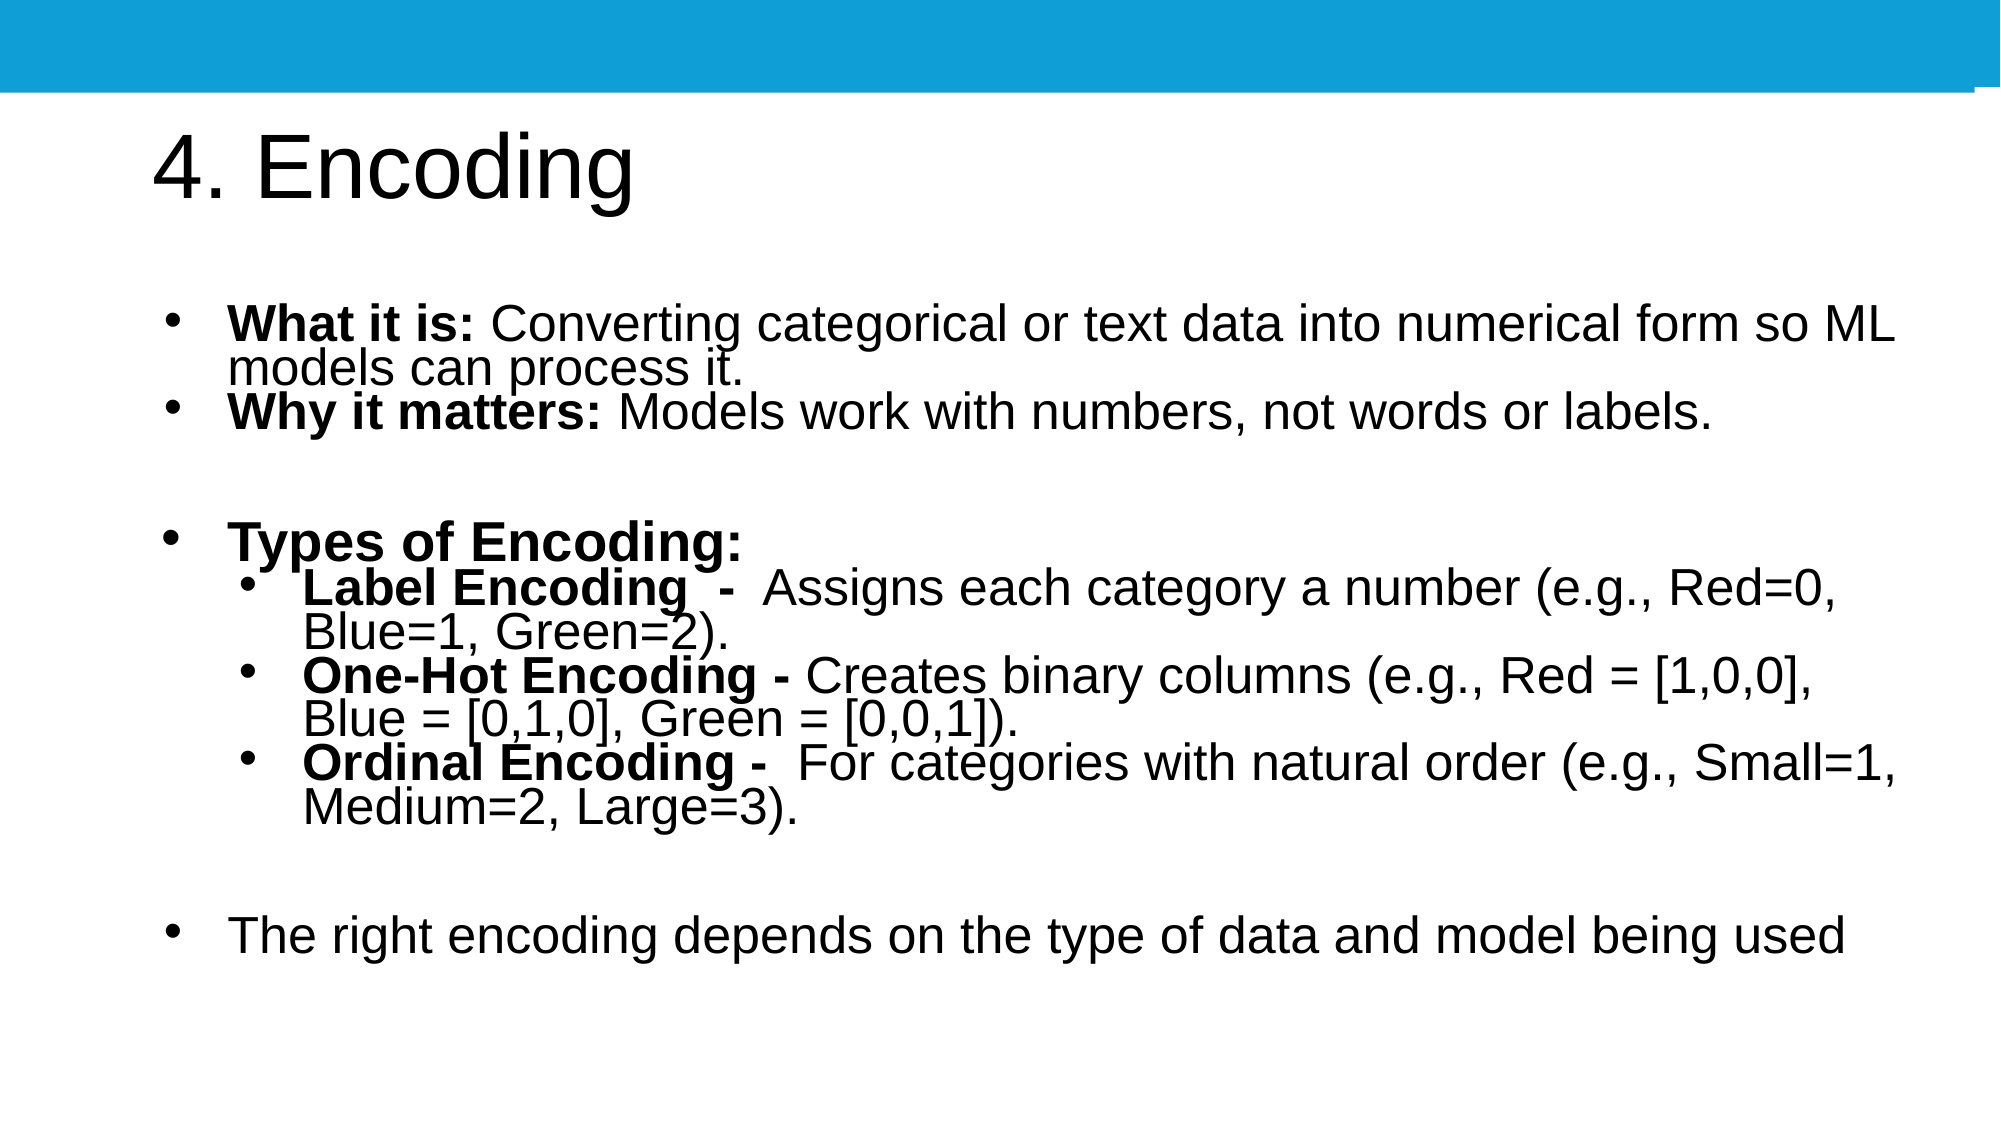

# 4. Encoding
What it is: Converting categorical or text data into numerical form so ML models can process it.
Why it matters: Models work with numbers, not words or labels.

Types of Encoding:
Label Encoding  -  Assigns each category a number (e.g., Red=0, Blue=1, Green=2).
One-Hot Encoding - Creates binary columns (e.g., Red = [1,0,0], Blue = [0,1,0], Green = [0,0,1]).
Ordinal Encoding -  For categories with natural order (e.g., Small=1, Medium=2, Large=3).

The right encoding depends on the type of data and model being used